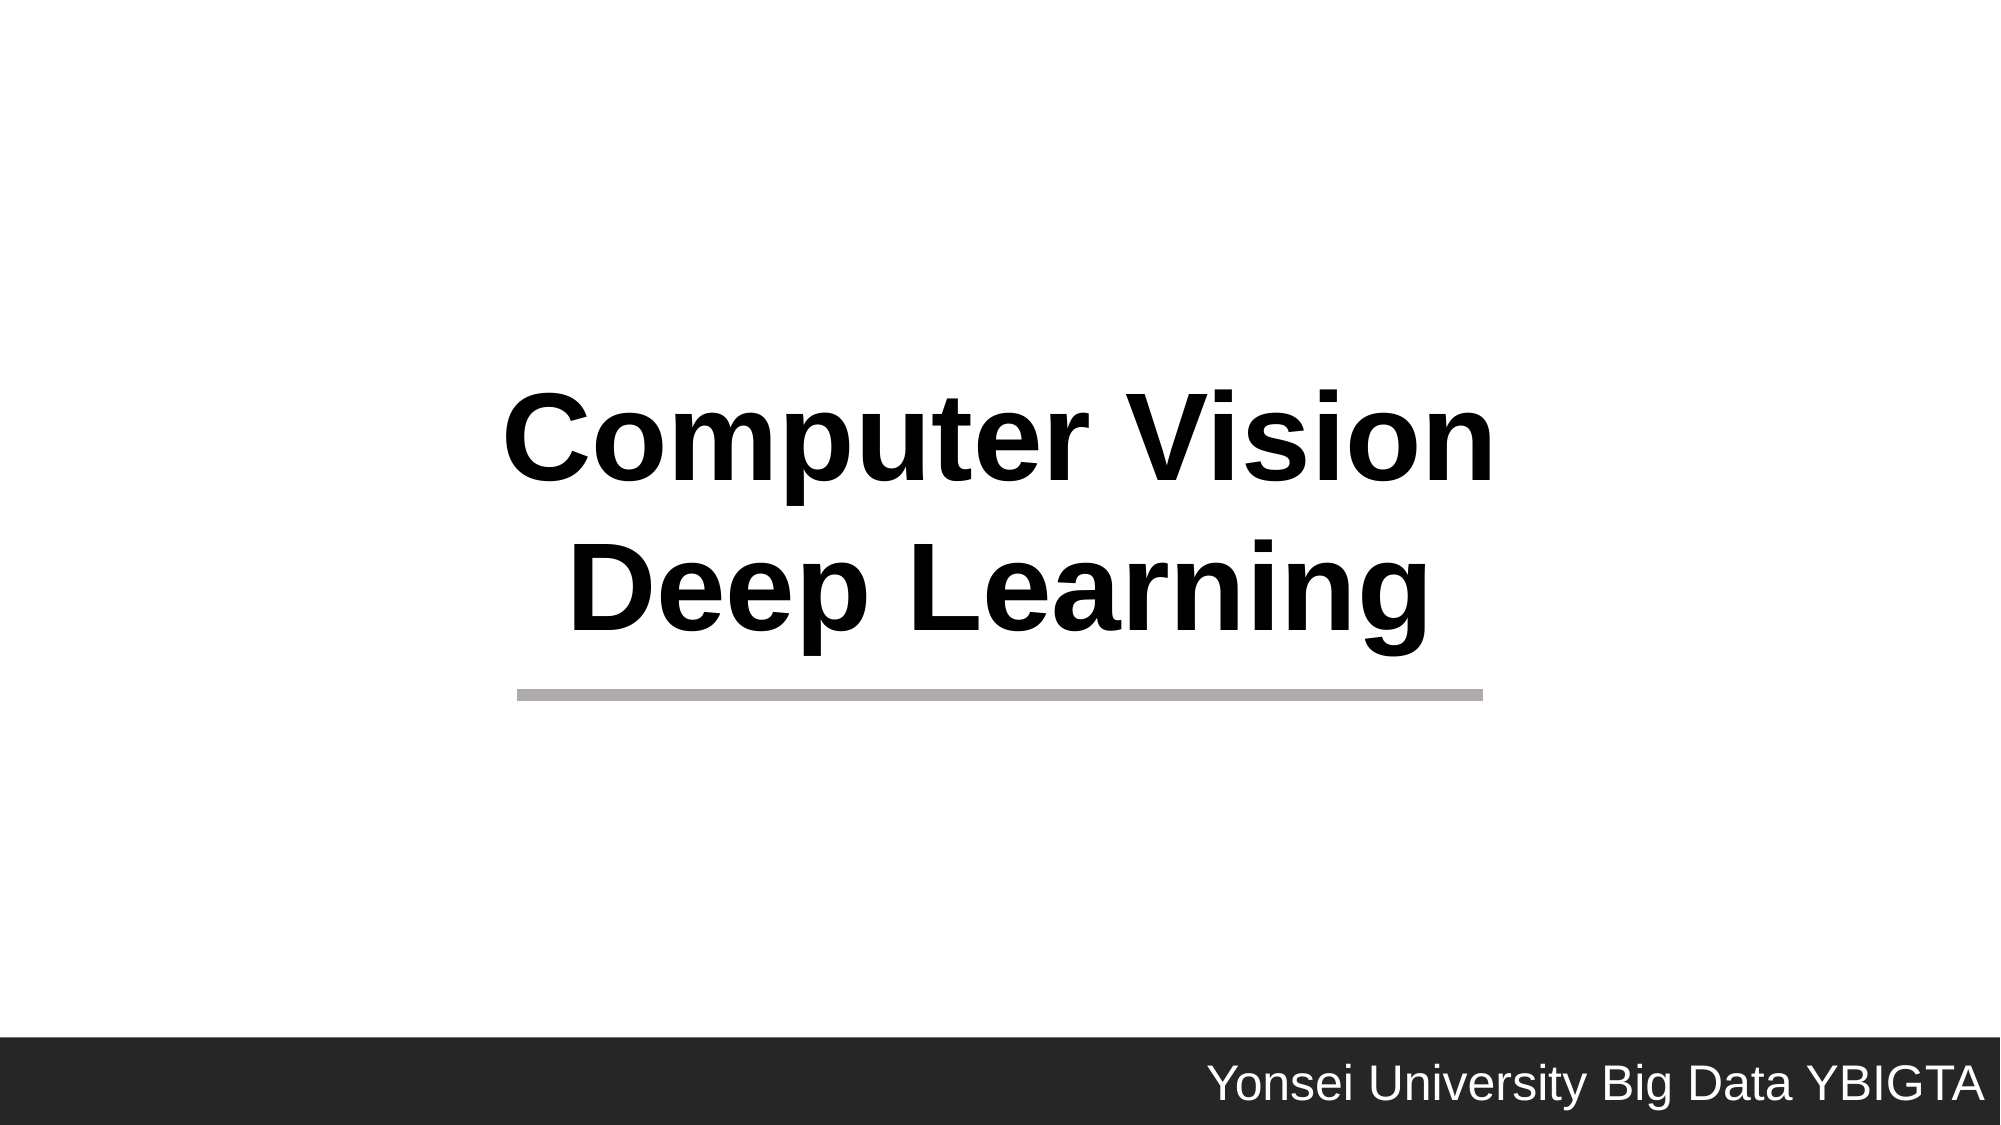

Computer Vision
Deep Learning

 Yonsei University Big Data YBIGTA